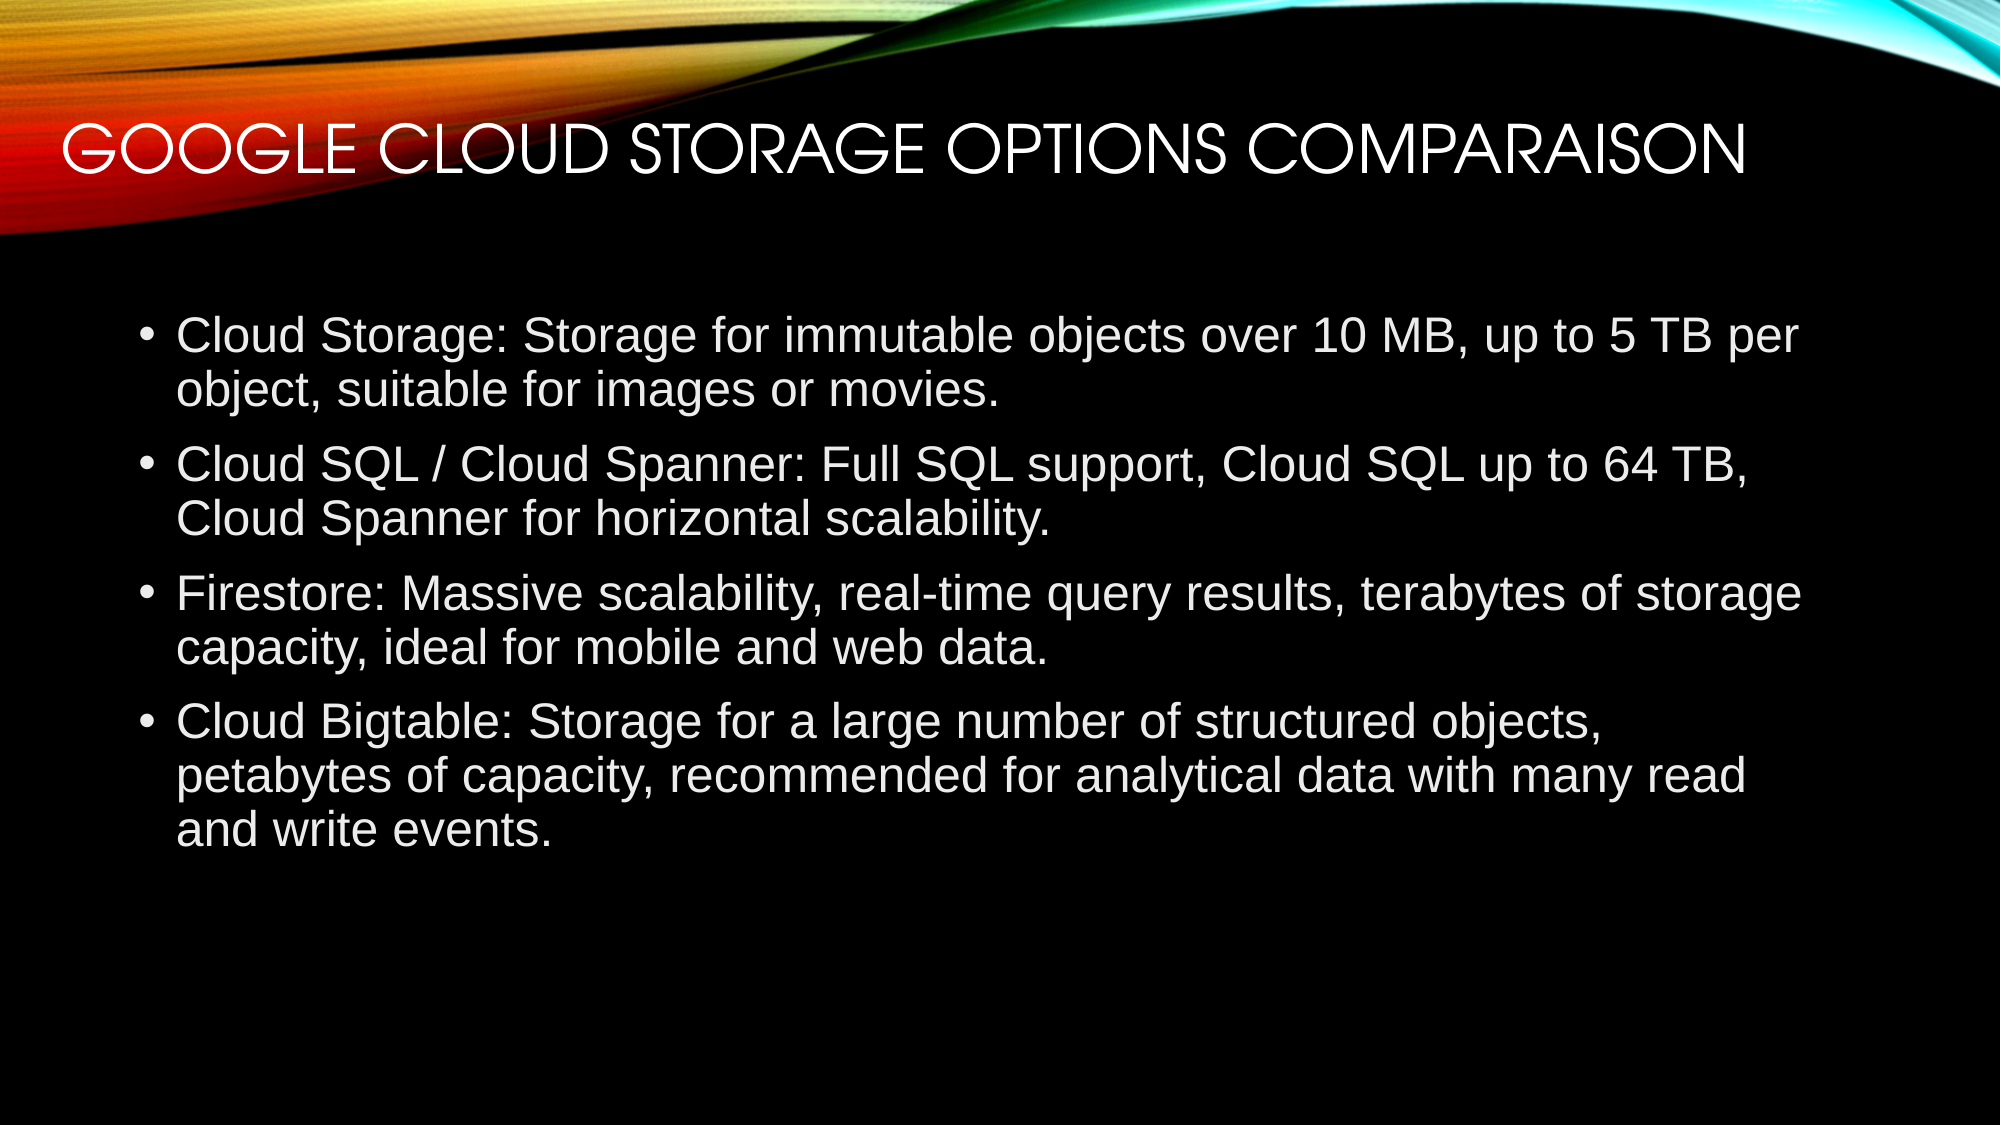

# Google cloud storage options comparaison

Cloud Storage: Storage for immutable objects over 10 MB, up to 5 TB per object, suitable for images or movies.
Cloud SQL / Cloud Spanner: Full SQL support, Cloud SQL up to 64 TB, Cloud Spanner for horizontal scalability.
Firestore: Massive scalability, real-time query results, terabytes of storage capacity, ideal for mobile and web data.
Cloud Bigtable: Storage for a large number of structured objects, petabytes of capacity, recommended for analytical data with many read and write events.